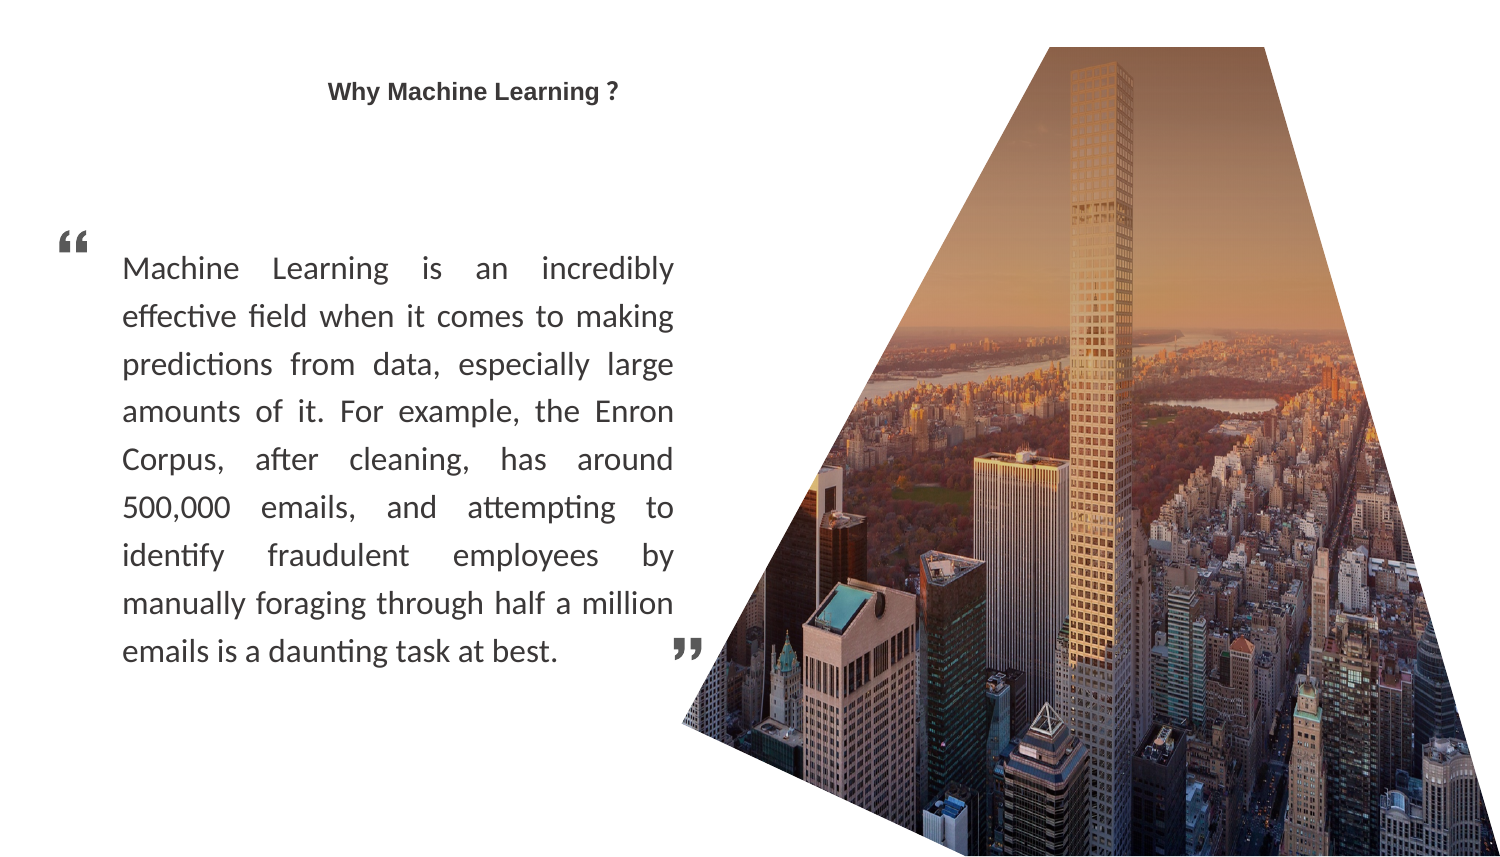

Why Machine Learning？

Machine Learning is an incredibly effective field when it comes to making predictions from data, especially large amounts of it. For example, the Enron Corpus, after cleaning, has around 500,000 emails, and attempting to identify fraudulent employees by manually foraging through half a million emails is a daunting task at best.